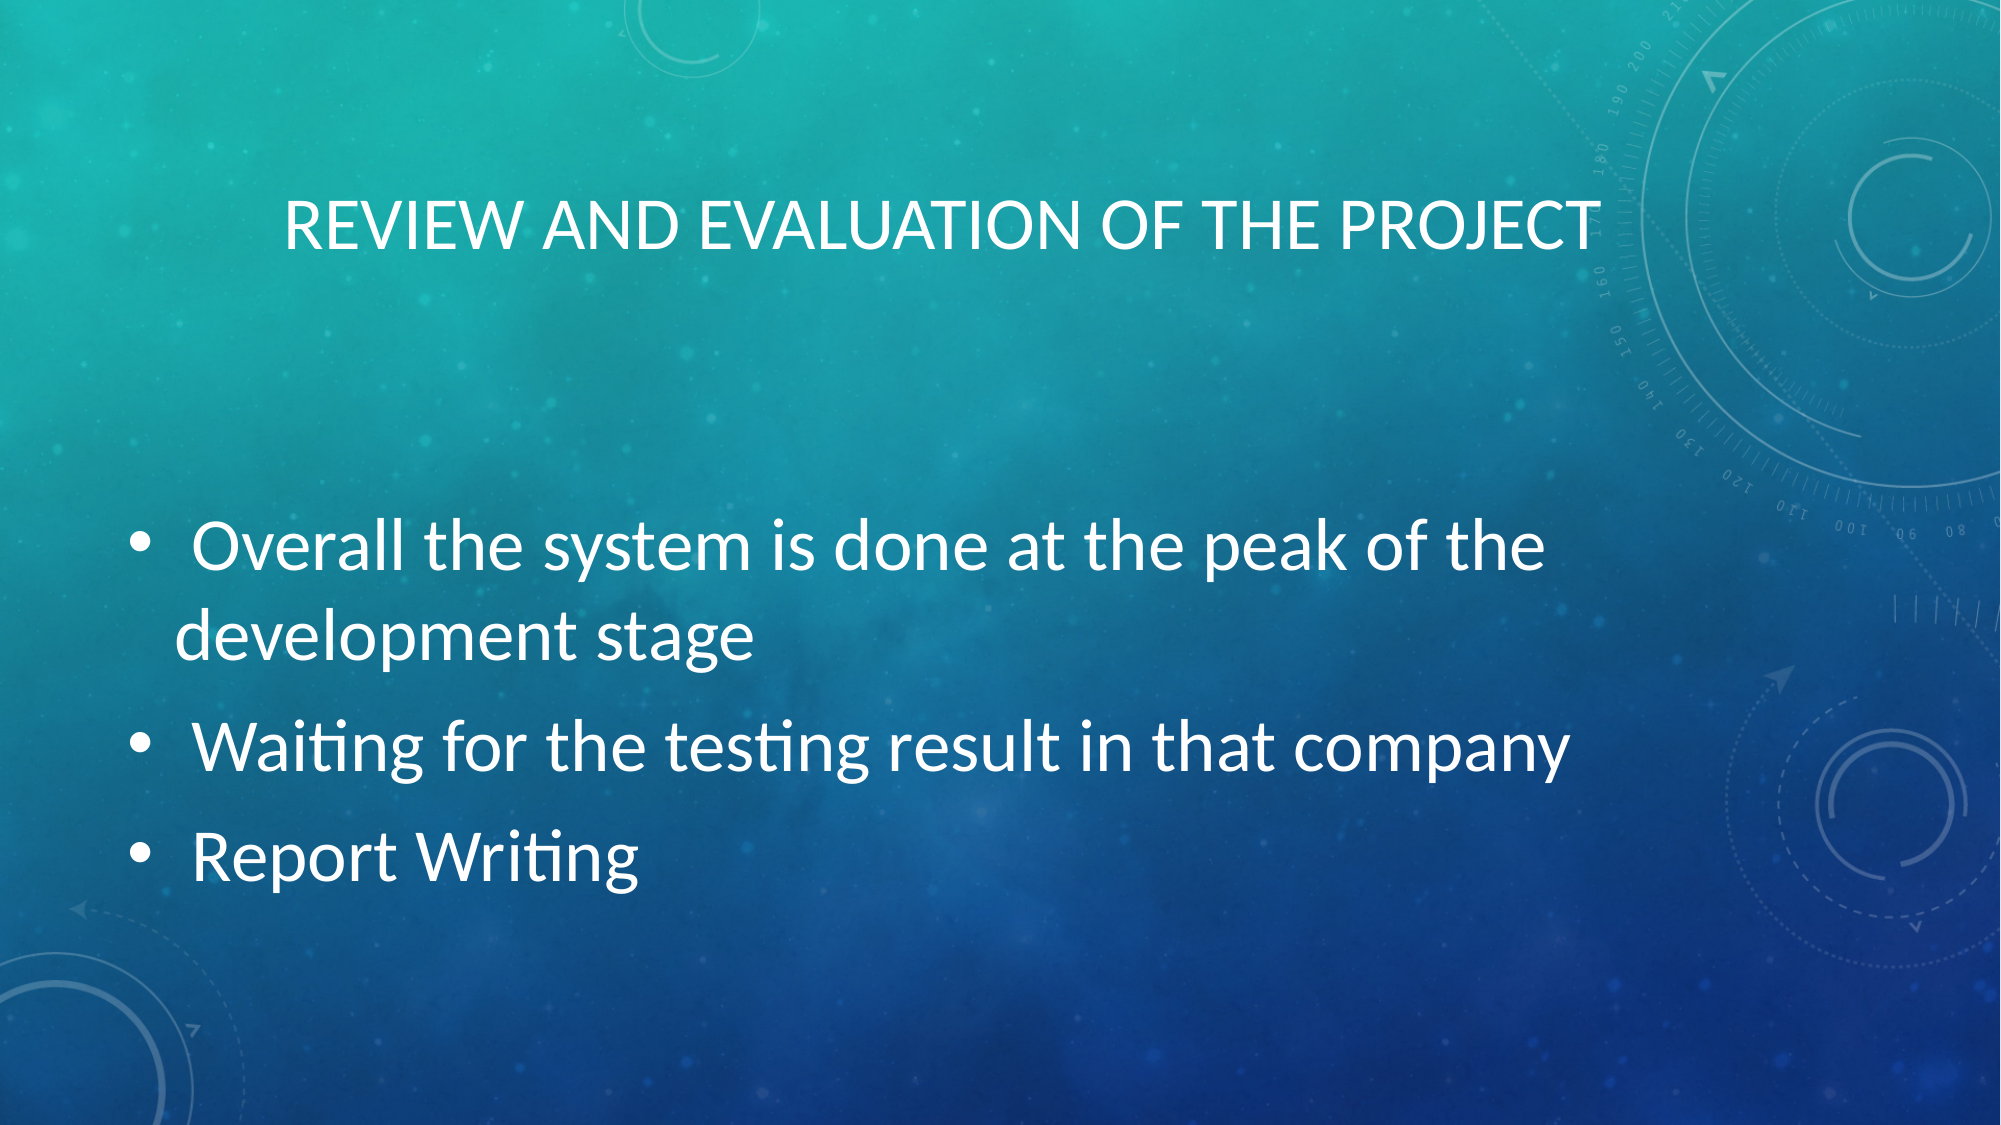

# Review and Evaluation of the Project

 Overall the system is done at the peak of the development stage
 Waiting for the testing result in that company
 Report Writing